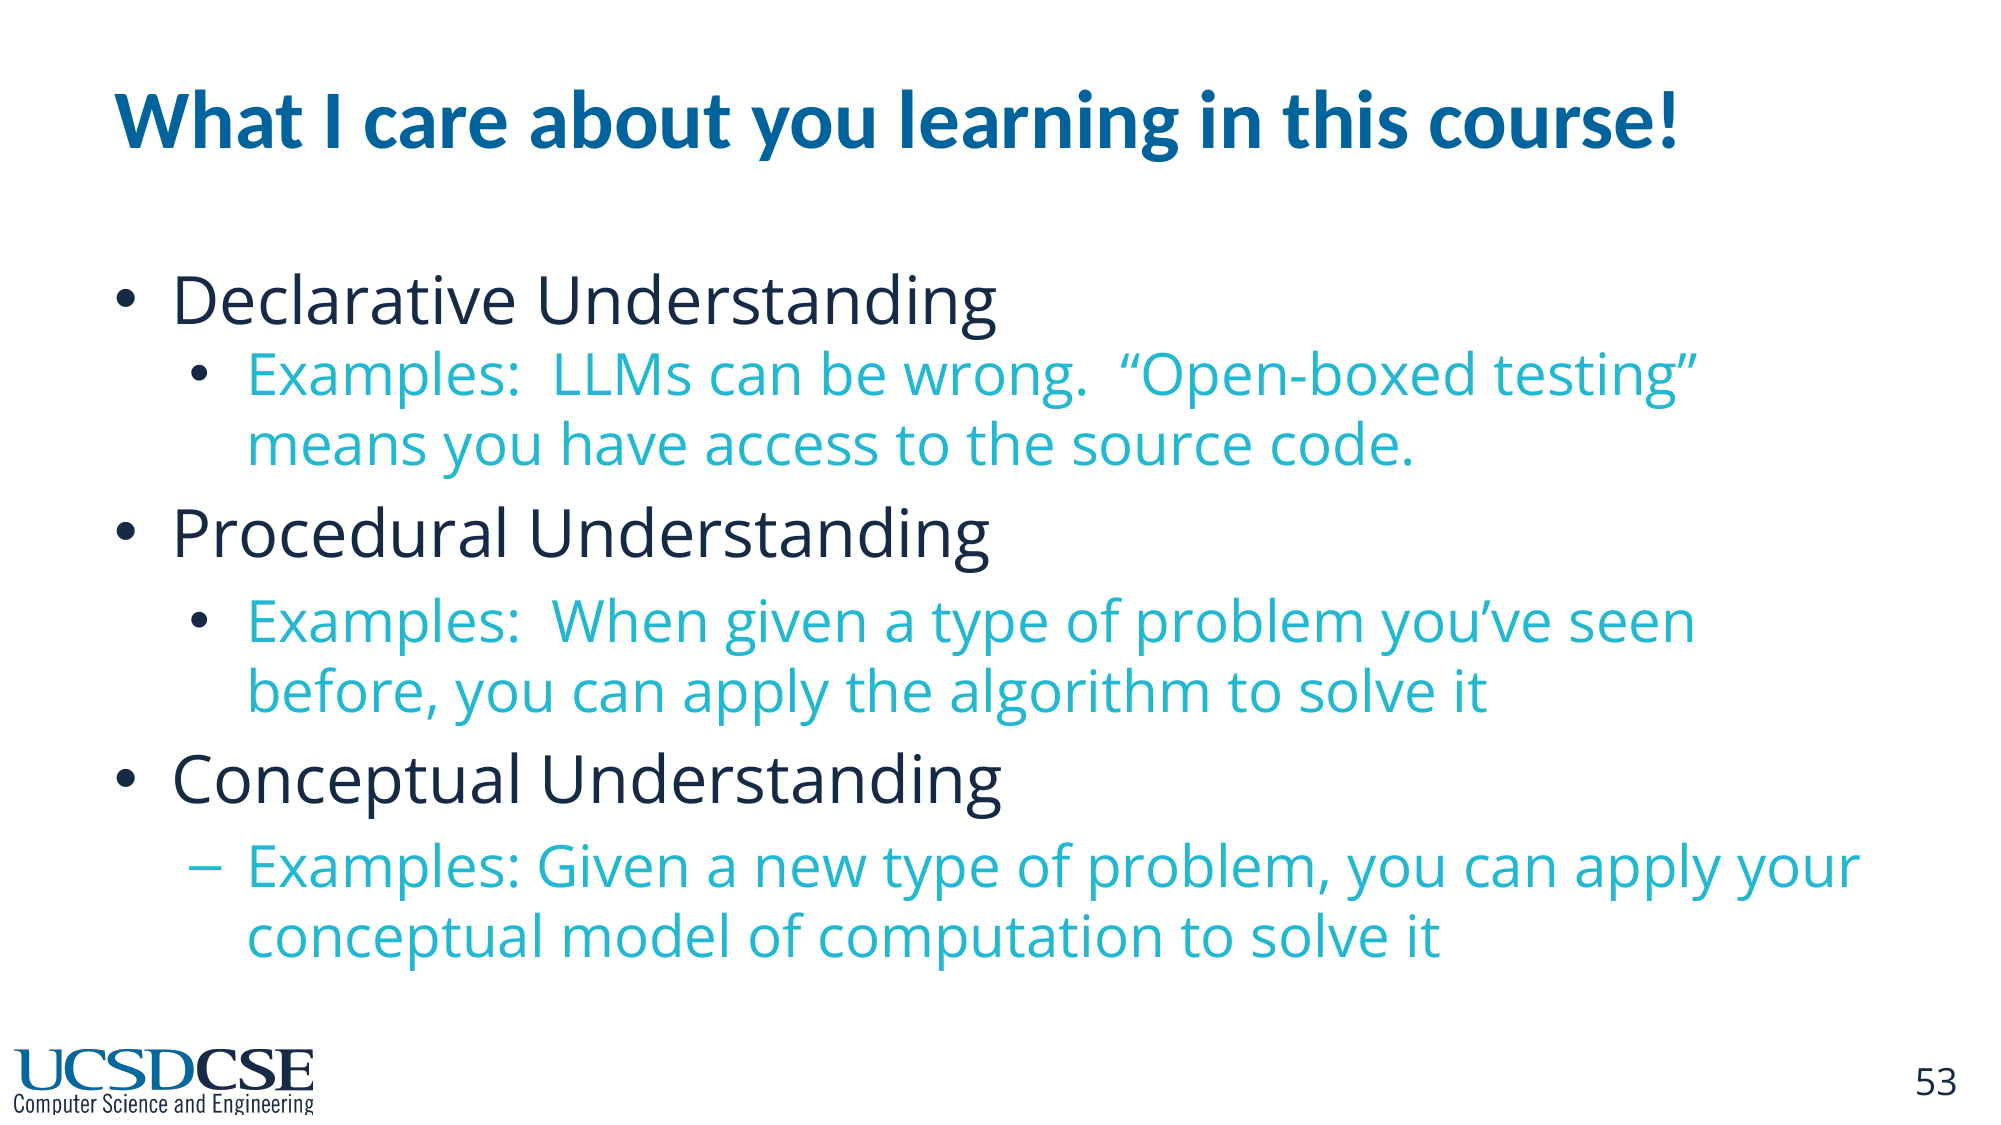

# What I care about you learning in this course!
Declarative Understanding
Examples:  LLMs can be wrong.  “Open-boxed testing” means you have access to the source code.
Procedural Understanding
Examples:  When given a type of problem you’ve seen before, you can apply the algorithm to solve it
Conceptual Understanding
Examples: Given a new type of problem, you can apply your conceptual model of computation to solve it